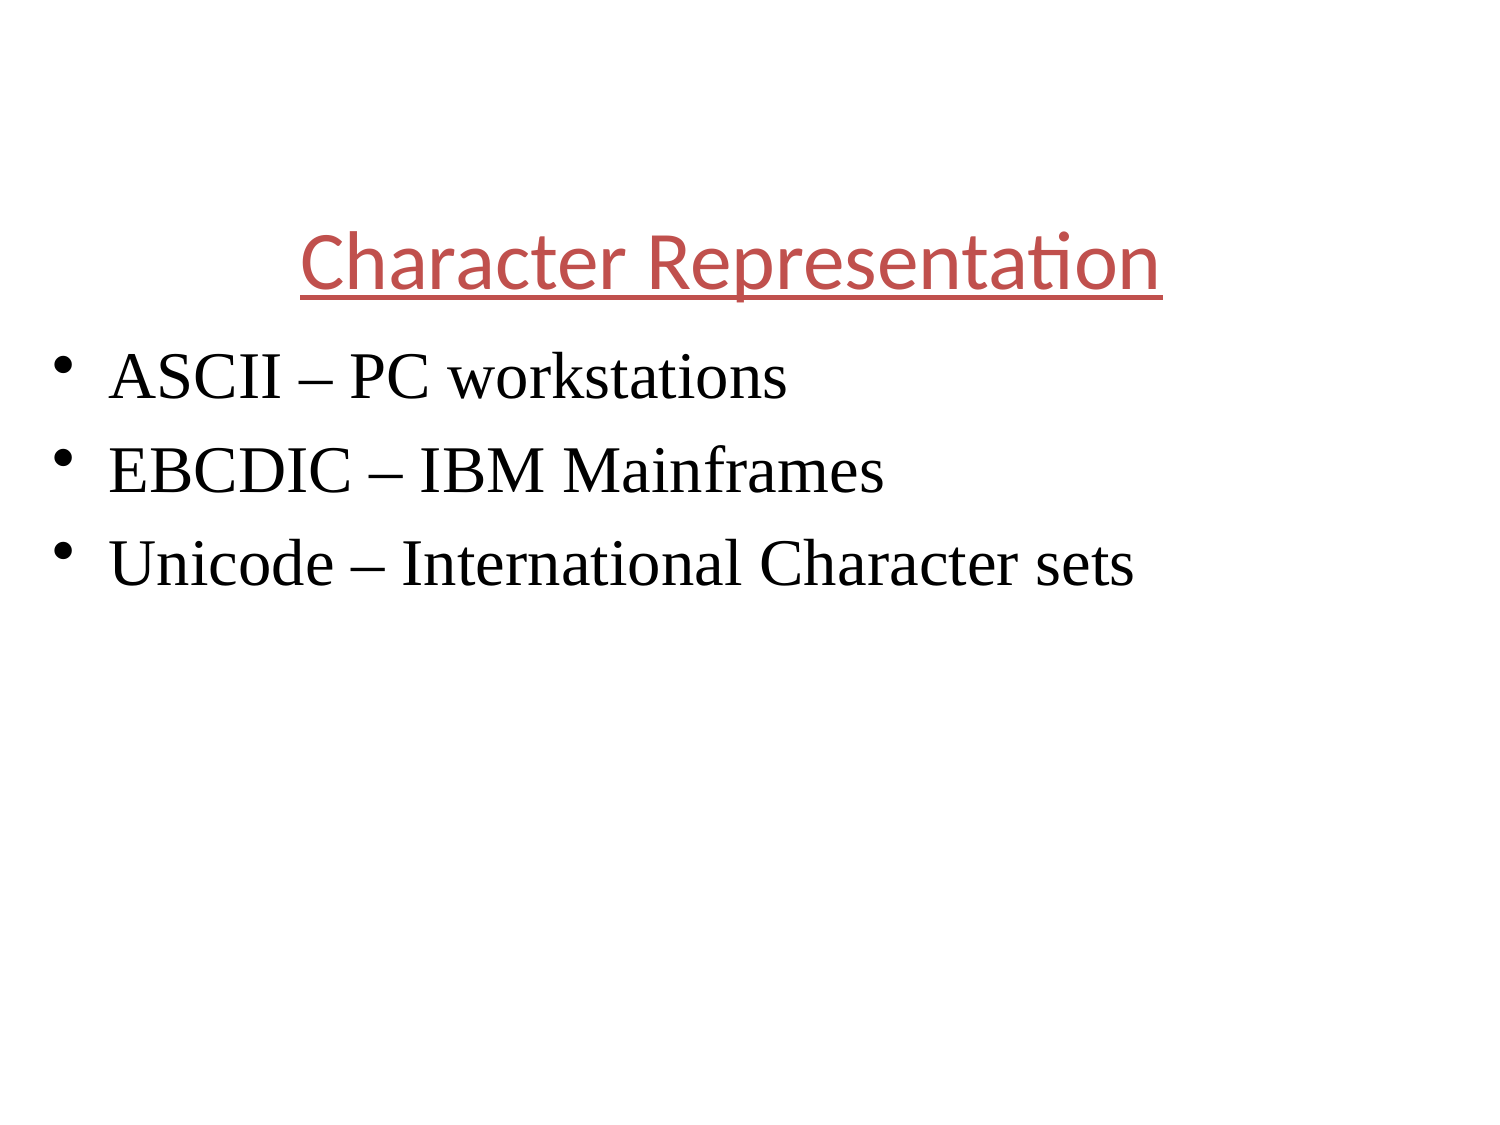

Character Representation
ASCII – PC workstations
EBCDIC – IBM Mainframes
Unicode – International Character sets